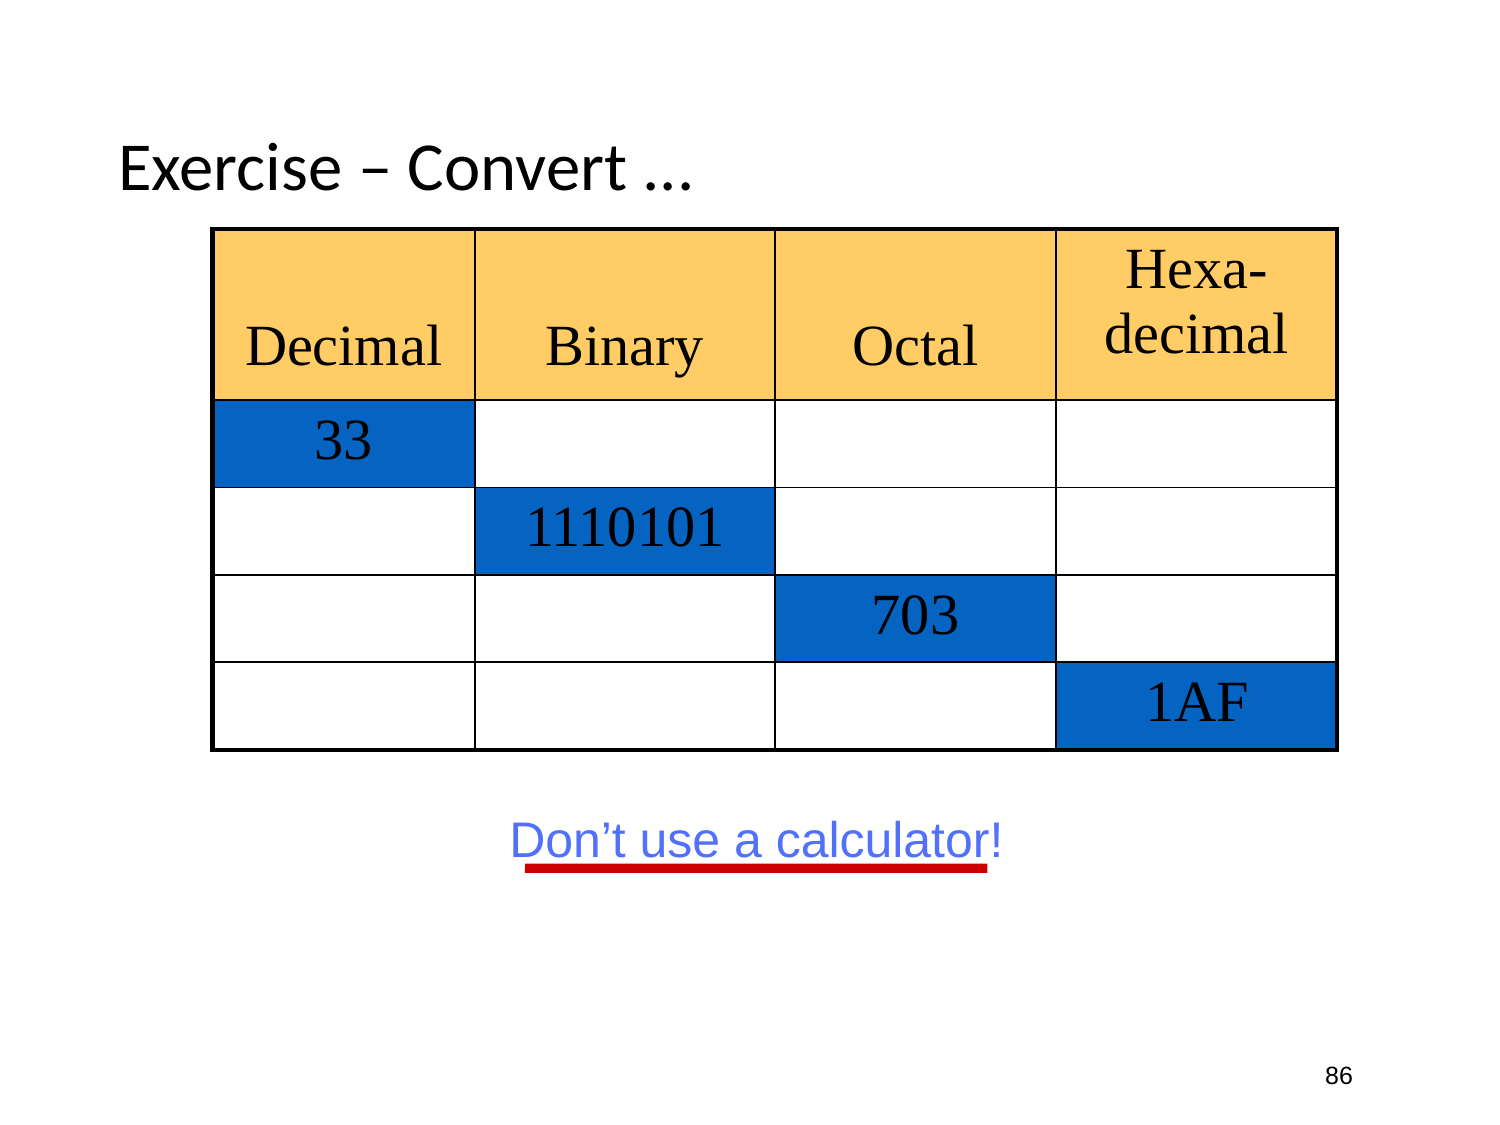

# Exercise – Convert ...
| Decimal | Binary | Octal | Hexa- decimal |
| --- | --- | --- | --- |
| 33 |  |  |  |
|  | 1110101 |  |  |
|  |  | 703 |  |
|  |  |  | 1AF |
Don’t use a calculator!